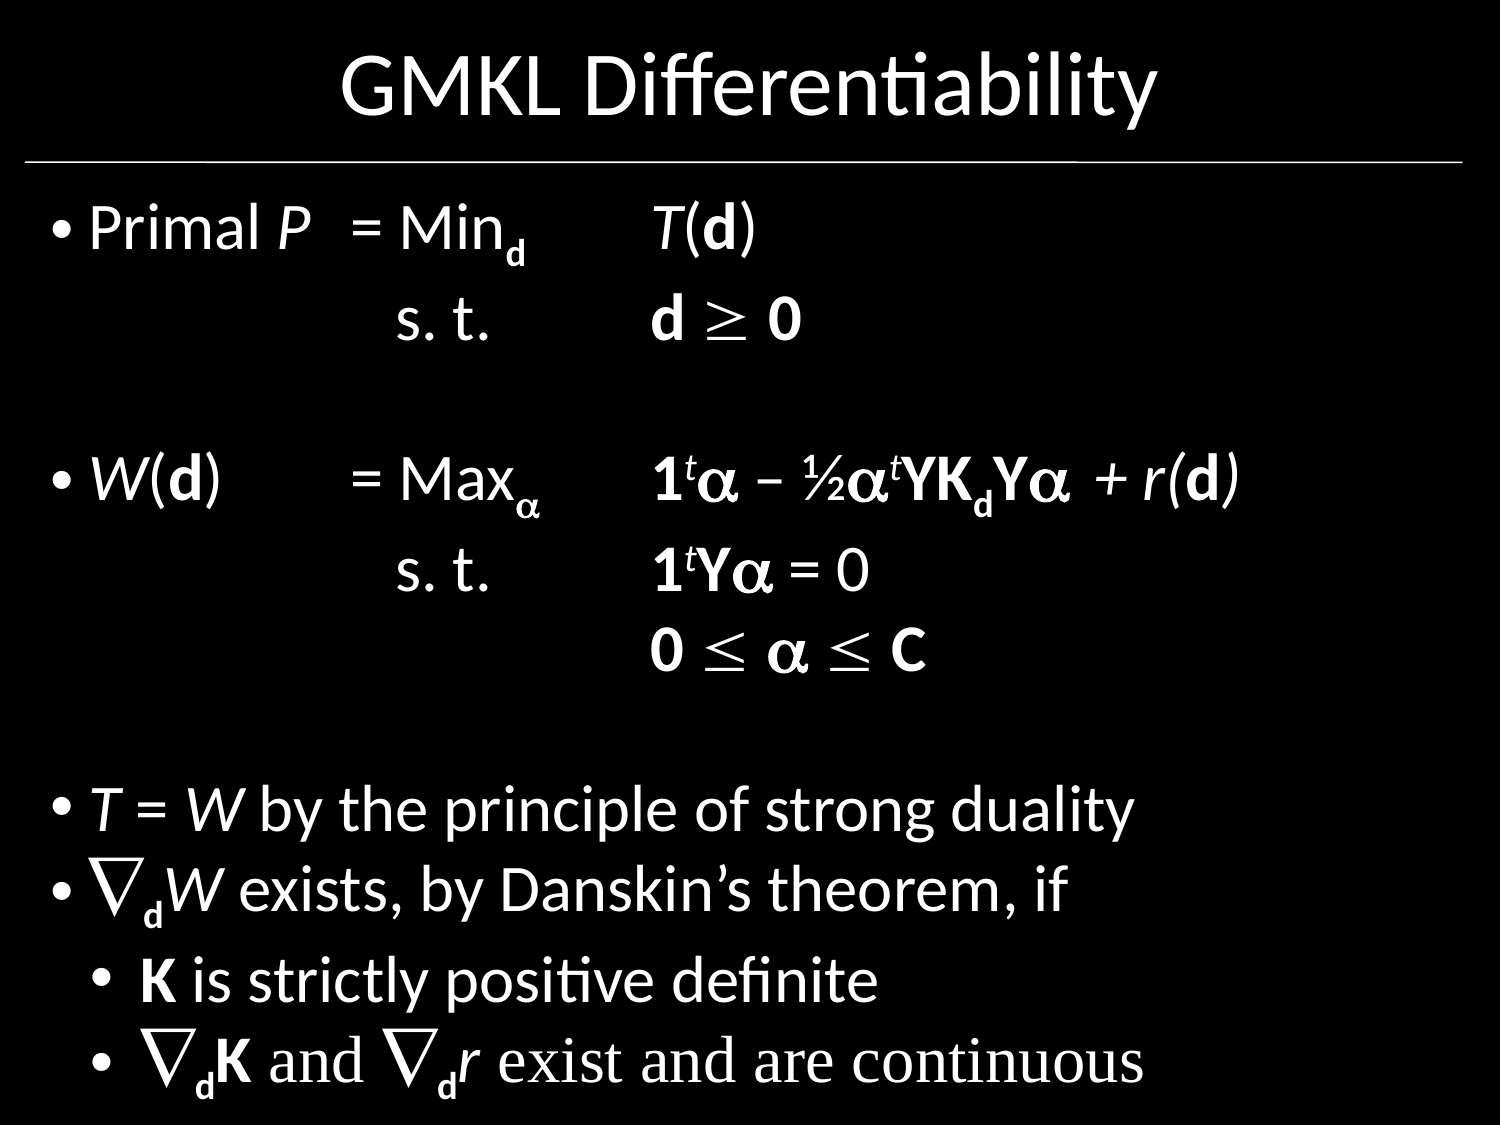

# GMKL Differentiability

 Primal P	= Mind 	T(d)
		   s. t.		d ≥ 0

 W(d)	= Maxα 	1tα – ½αtYKdYα  + r(d)
		   s. t.		1tYα = 0
				0 ≤ α ≤ C

 T = W by the principle of strong duality
 ∇dW exists, by Danskin’s theorem, if
 K is strictly positive definite
 ∇dK and ∇dr exist and are continuous